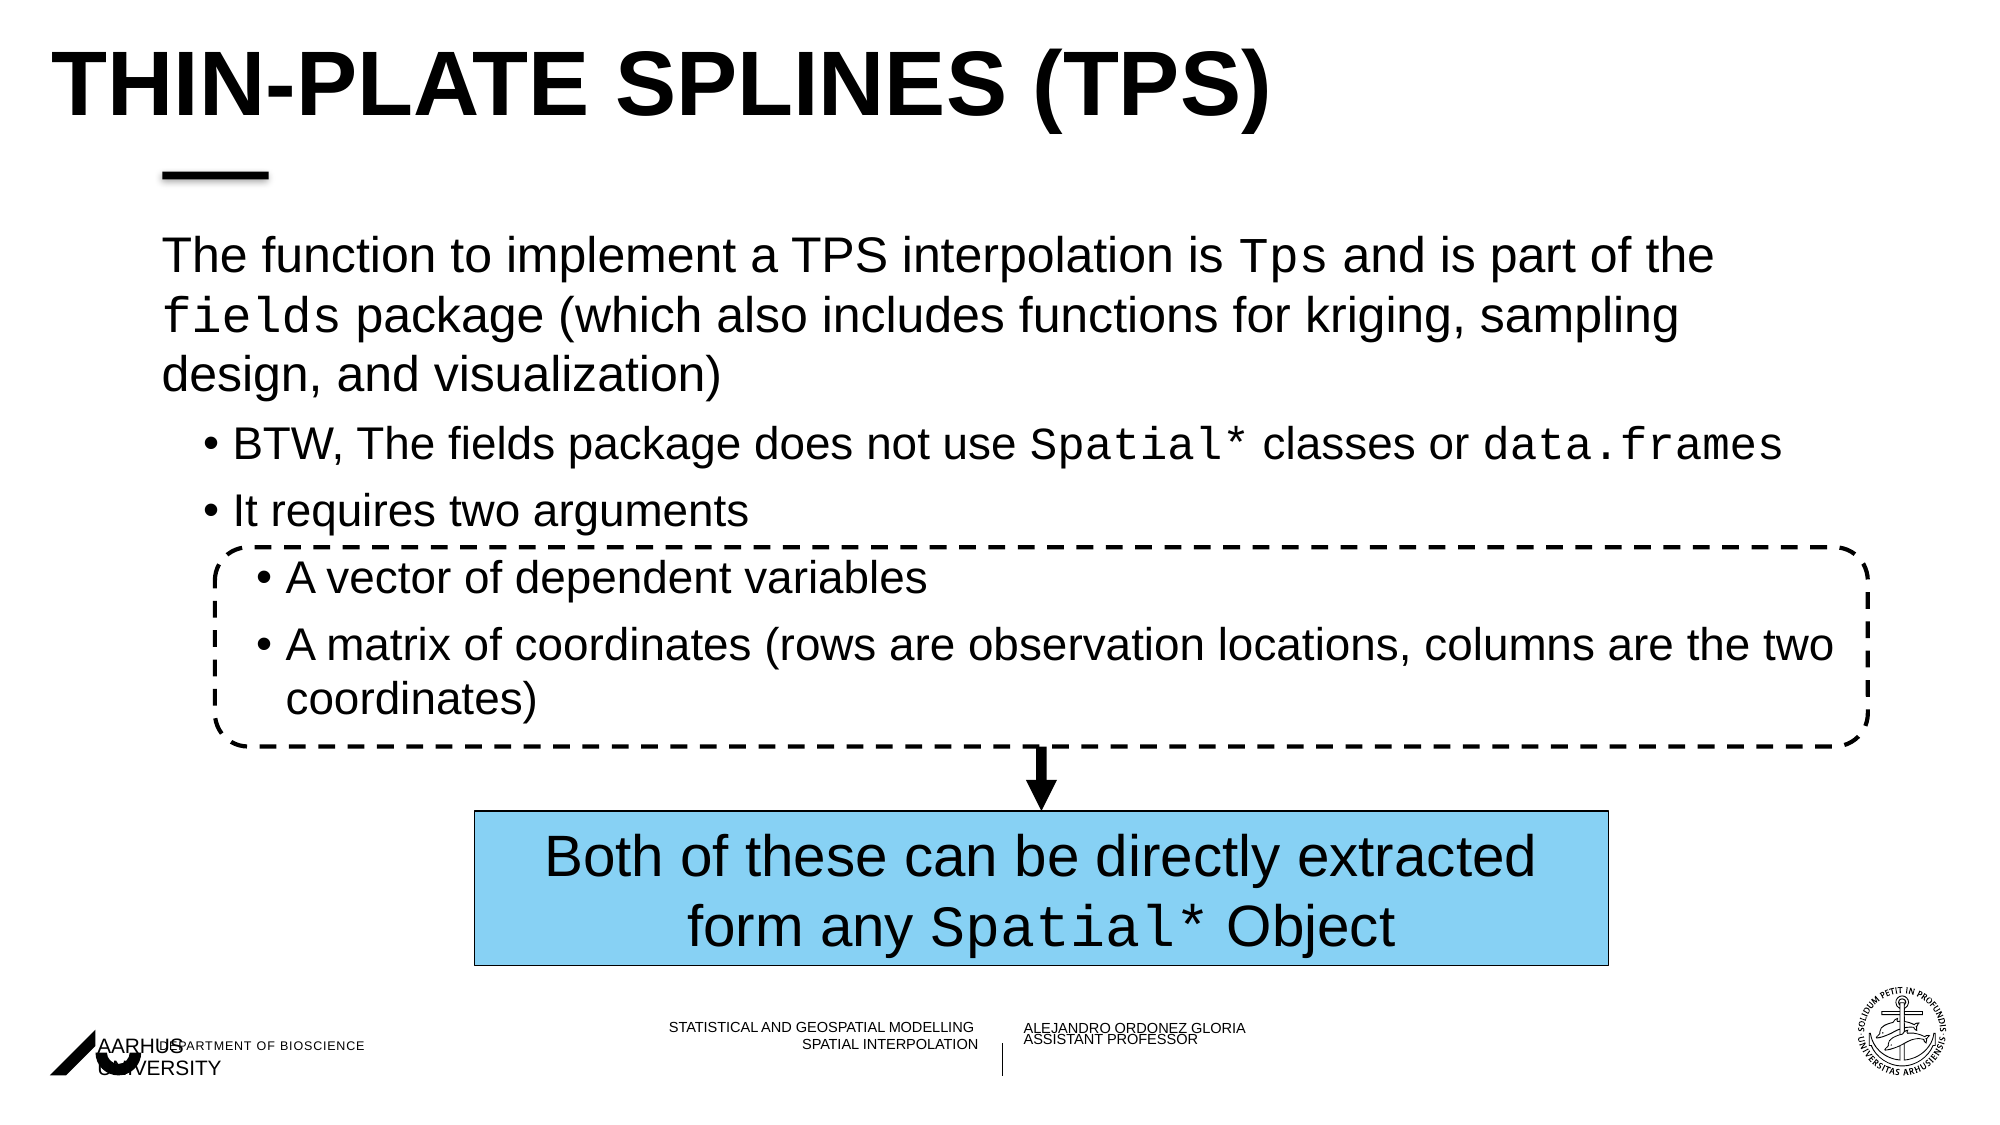

# Thin-plate splines (TPS)
The function to implement a TPS interpolation is Tps and is part of the fields package (which also includes functions for kriging, sampling design, and visualization)
BTW, The fields package does not use Spatial* classes or data.frames
It requires two arguments
A vector of dependent variables
A matrix of coordinates (rows are observation locations, columns are the two coordinates)

Both of these can be directly extracted form any Spatial* Object
22/11/202227/08/2018